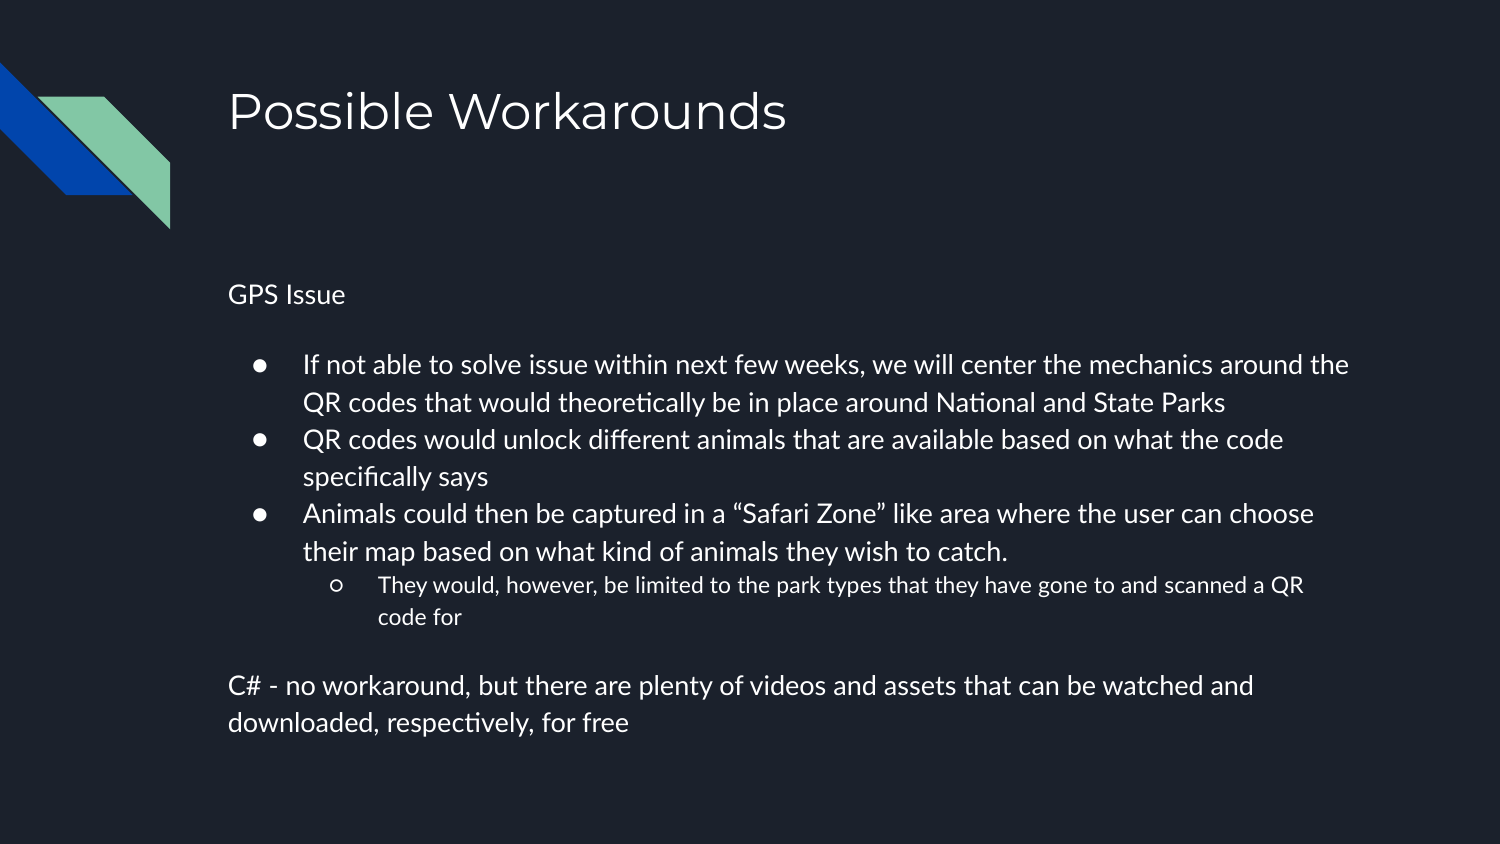

# Possible Workarounds
GPS Issue
If not able to solve issue within next few weeks, we will center the mechanics around the QR codes that would theoretically be in place around National and State Parks
QR codes would unlock different animals that are available based on what the code specifically says
Animals could then be captured in a “Safari Zone” like area where the user can choose their map based on what kind of animals they wish to catch.
They would, however, be limited to the park types that they have gone to and scanned a QR code for
C# - no workaround, but there are plenty of videos and assets that can be watched and downloaded, respectively, for free